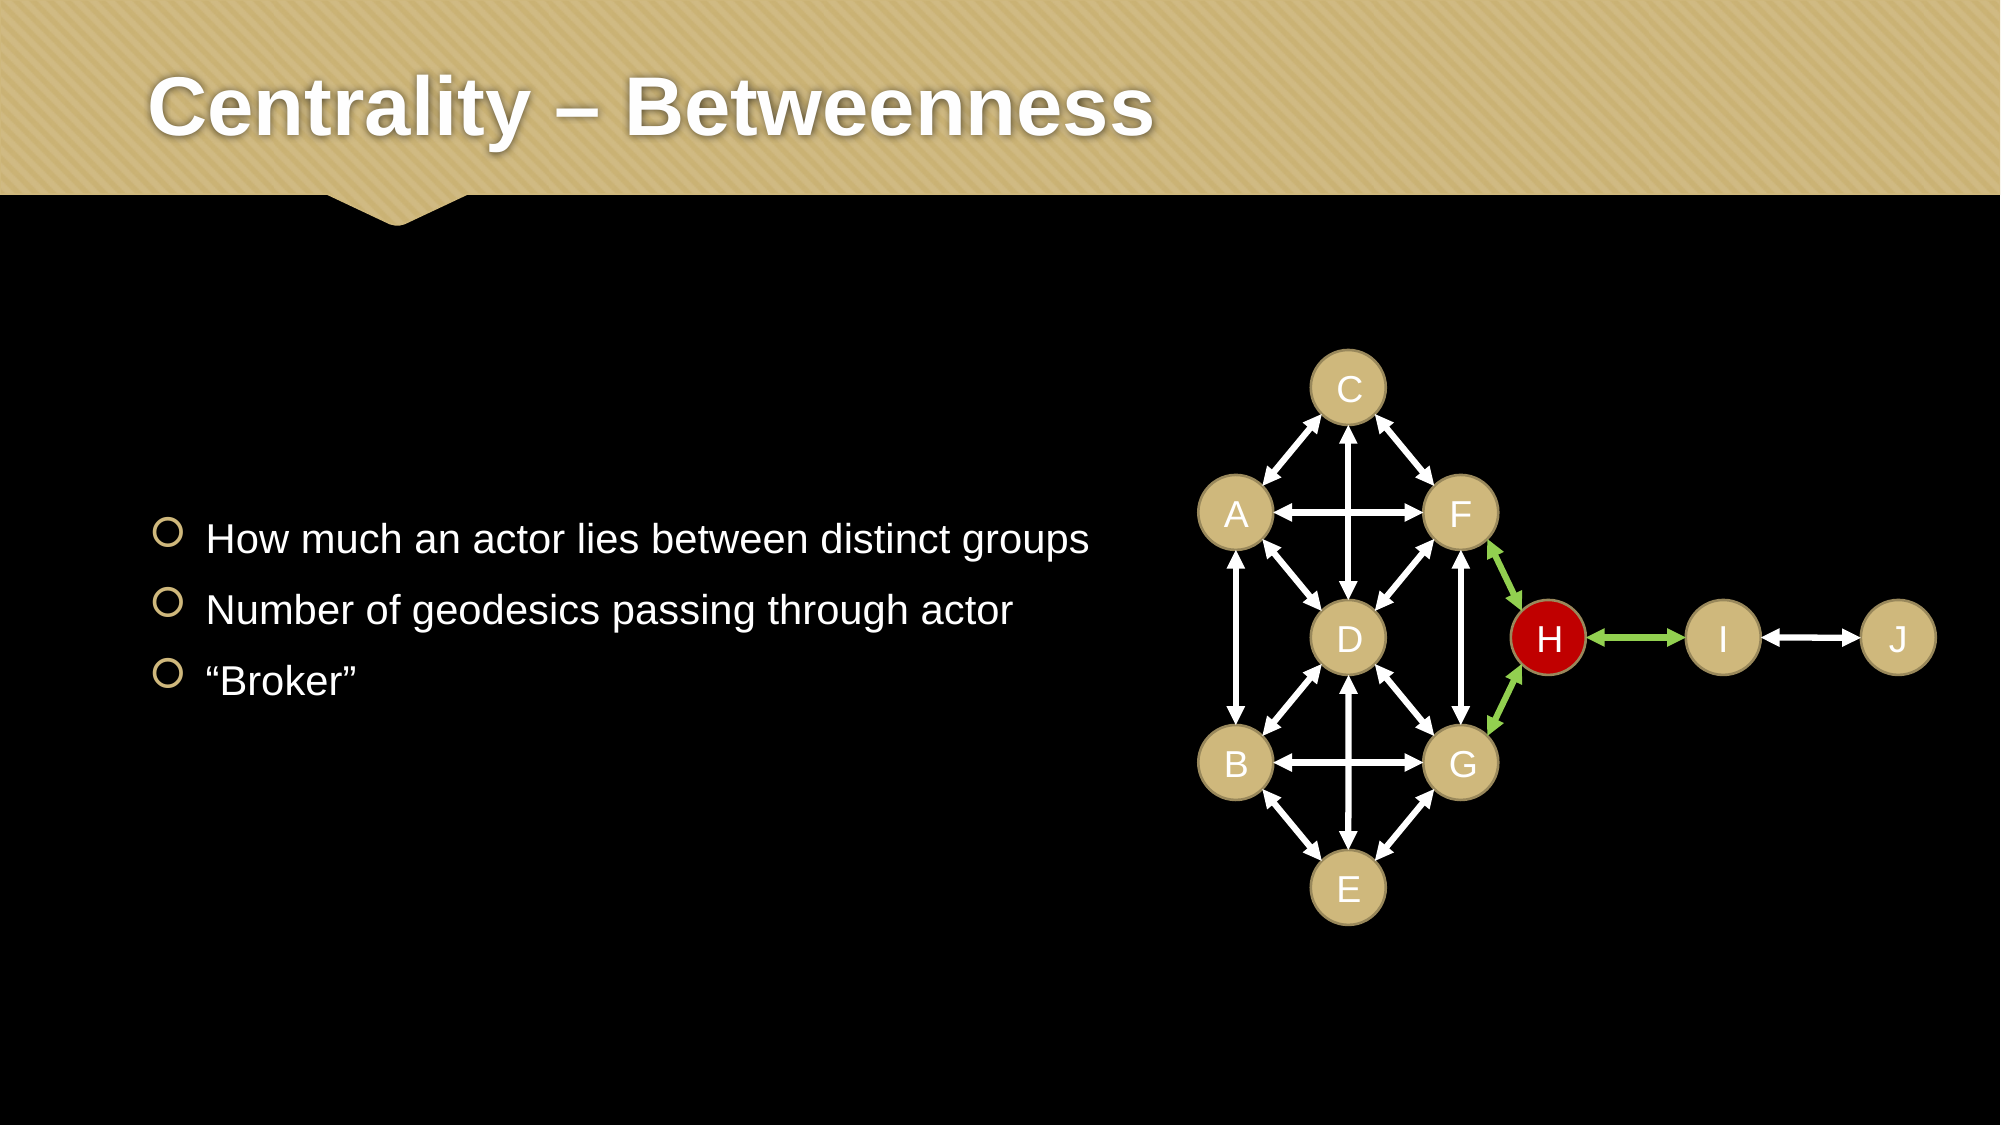

# Centrality – Betweenness
How much an actor lies between distinct groups
Number of geodesics passing through actor
“Broker”
C
A
F
D
H
I
J
B
G
E